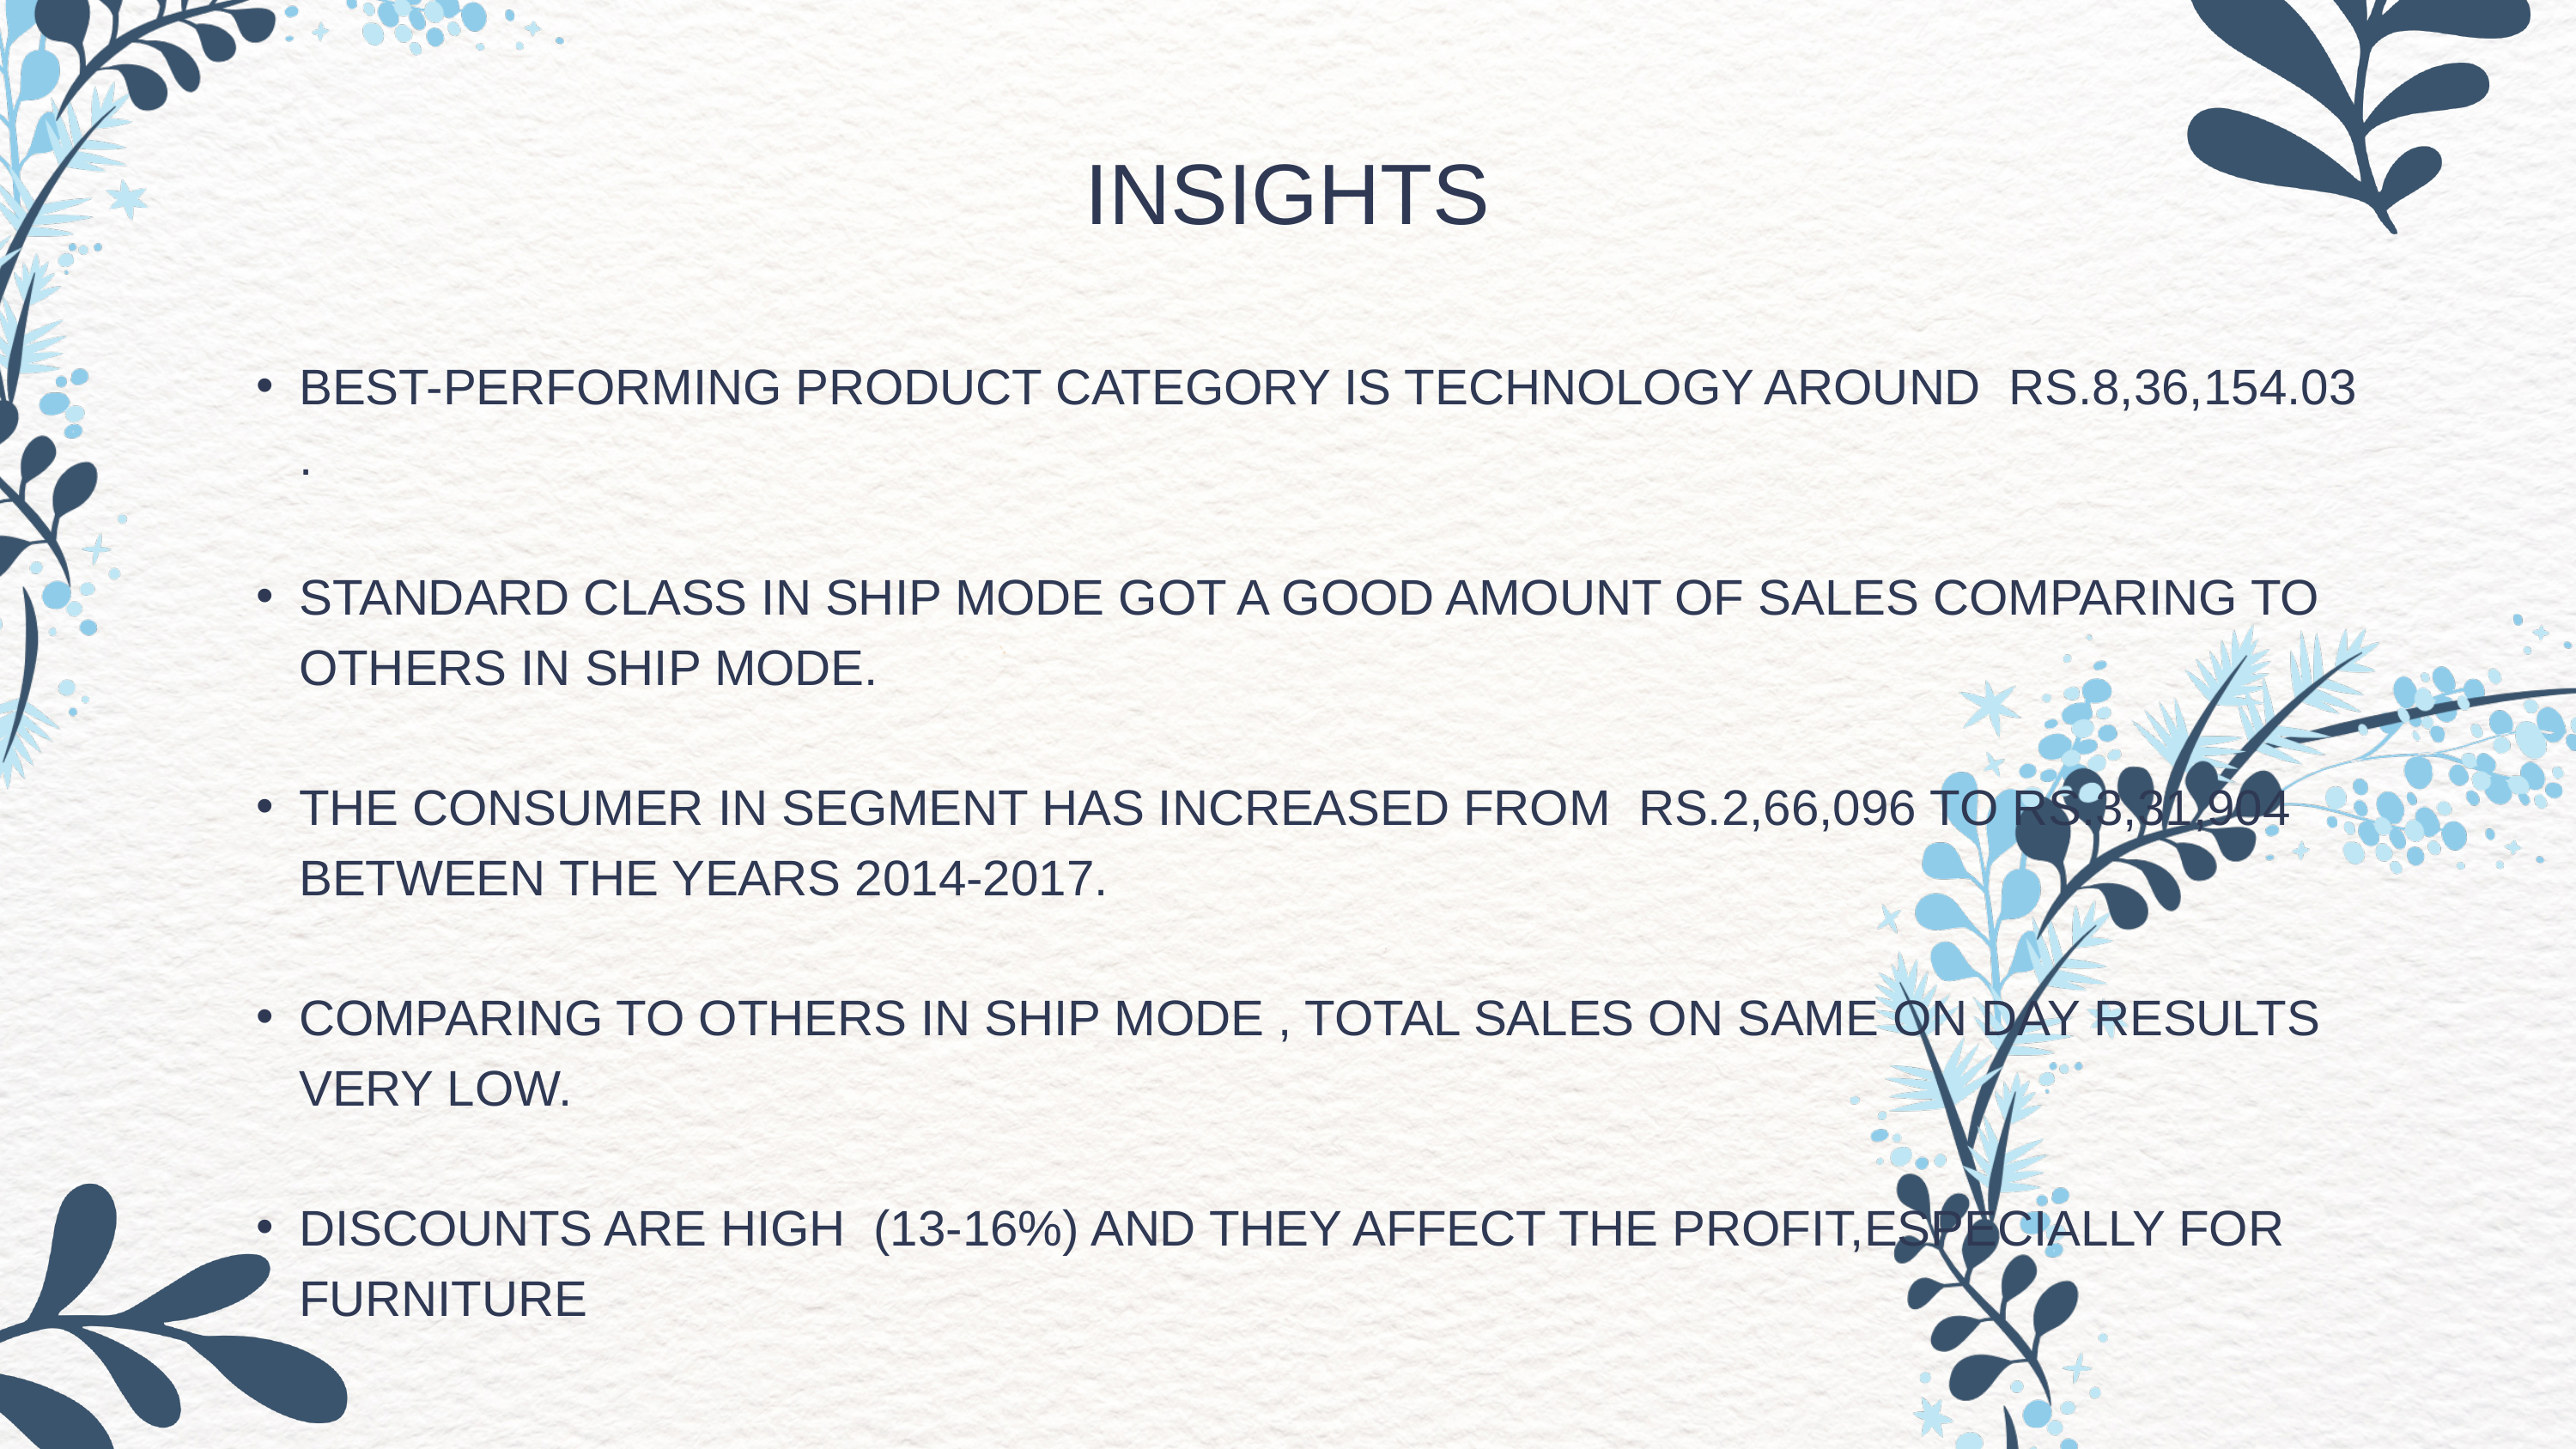

INSIGHTS
BEST-PERFORMING PRODUCT CATEGORY IS TECHNOLOGY AROUND  RS.8,36,154.03 .

STANDARD CLASS IN SHIP MODE GOT A GOOD AMOUNT OF SALES COMPARING TO OTHERS IN SHIP MODE.

THE CONSUMER IN SEGMENT HAS INCREASED FROM  RS.2,66,096 TO RS.3,31,904  BETWEEN THE YEARS 2014-2017.

COMPARING TO OTHERS IN SHIP MODE , TOTAL SALES ON SAME ON DAY RESULTS VERY LOW.

DISCOUNTS ARE HIGH  (13-16%) AND THEY AFFECT THE PROFIT,ESPECIALLY FOR FURNITURE